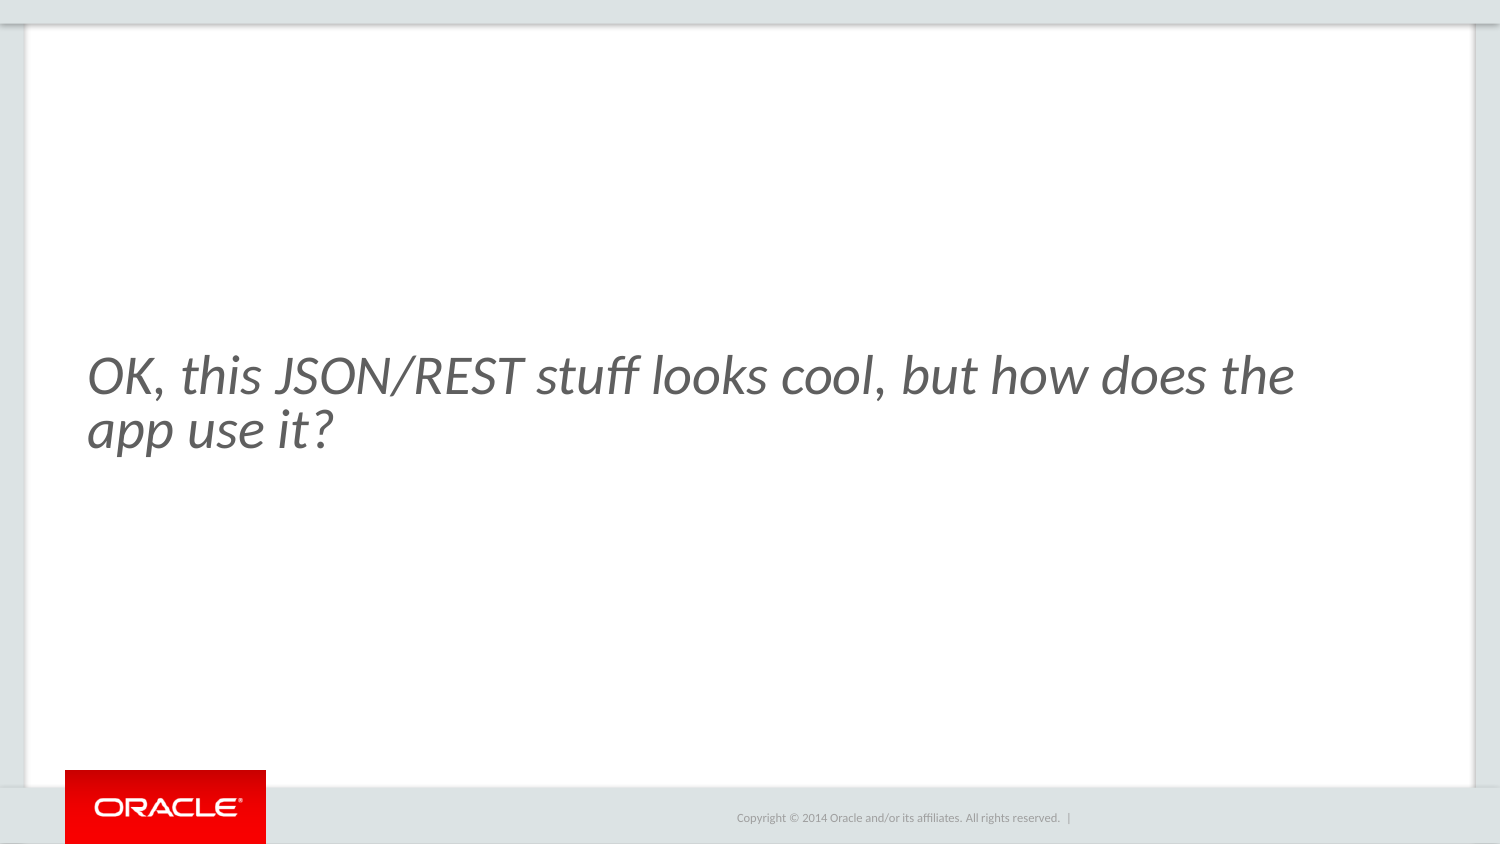

# OK, this JSON/REST stuff looks cool, but how does the app use it?